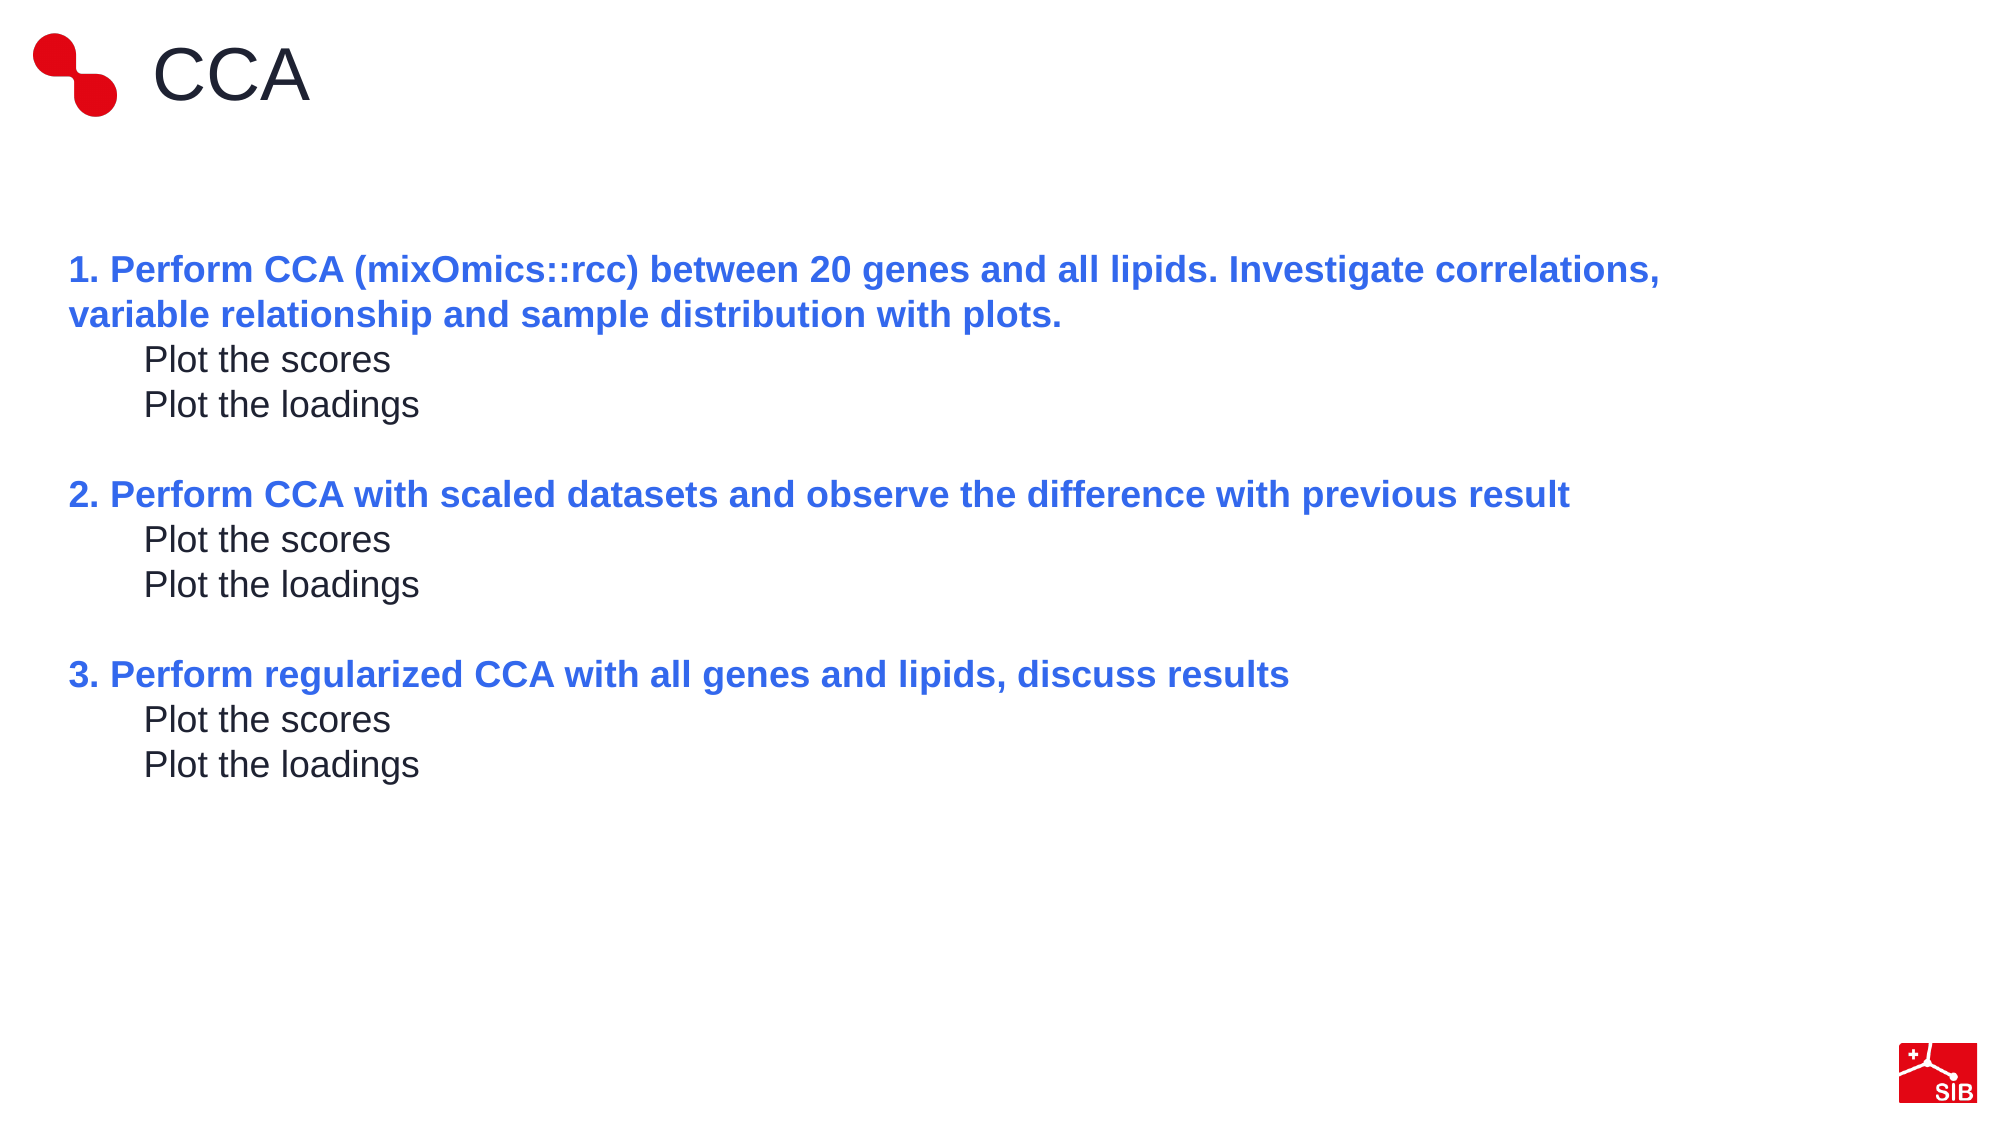

# CCA
1. Perform CCA (mixOmics::rcc) between 20 genes and all lipids. Investigate correlations, variable relationship and sample distribution with plots.
Plot the scores
Plot the loadings

2. Perform CCA with scaled datasets and observe the difference with previous result
Plot the scores
Plot the loadings

3. Perform regularized CCA with all genes and lipids, discuss results
Plot the scores
Plot the loadings